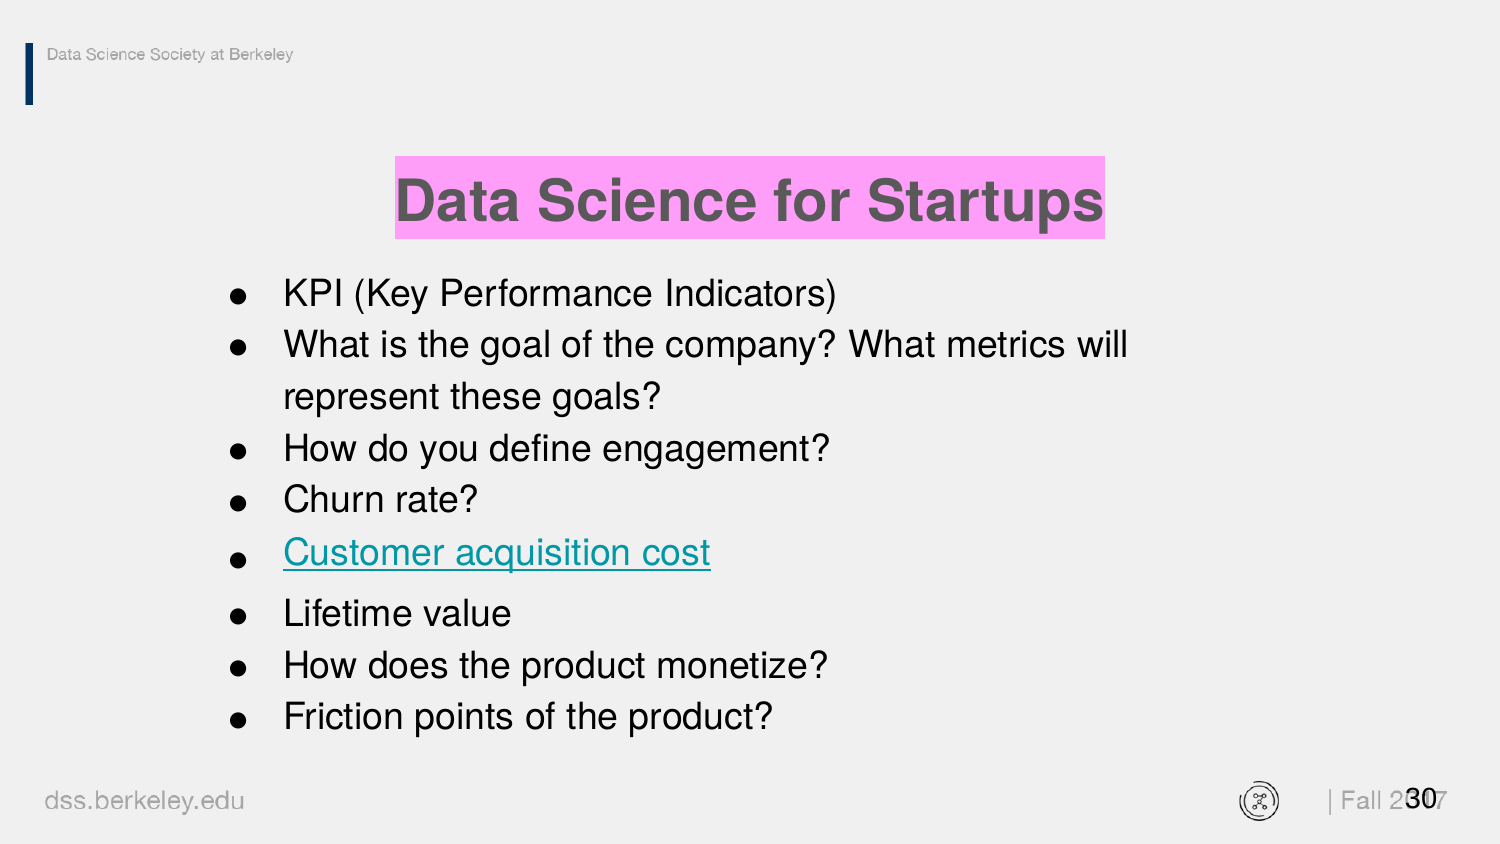

Data Science for Startups

KPI (Key Performance Indicators)
What is the goal of the company? What metrics will represent these goals?
How do you define engagement?
Churn rate?
Customer acquisition cost
Lifetime value
How does the product monetize?
Friction points of the product?

30